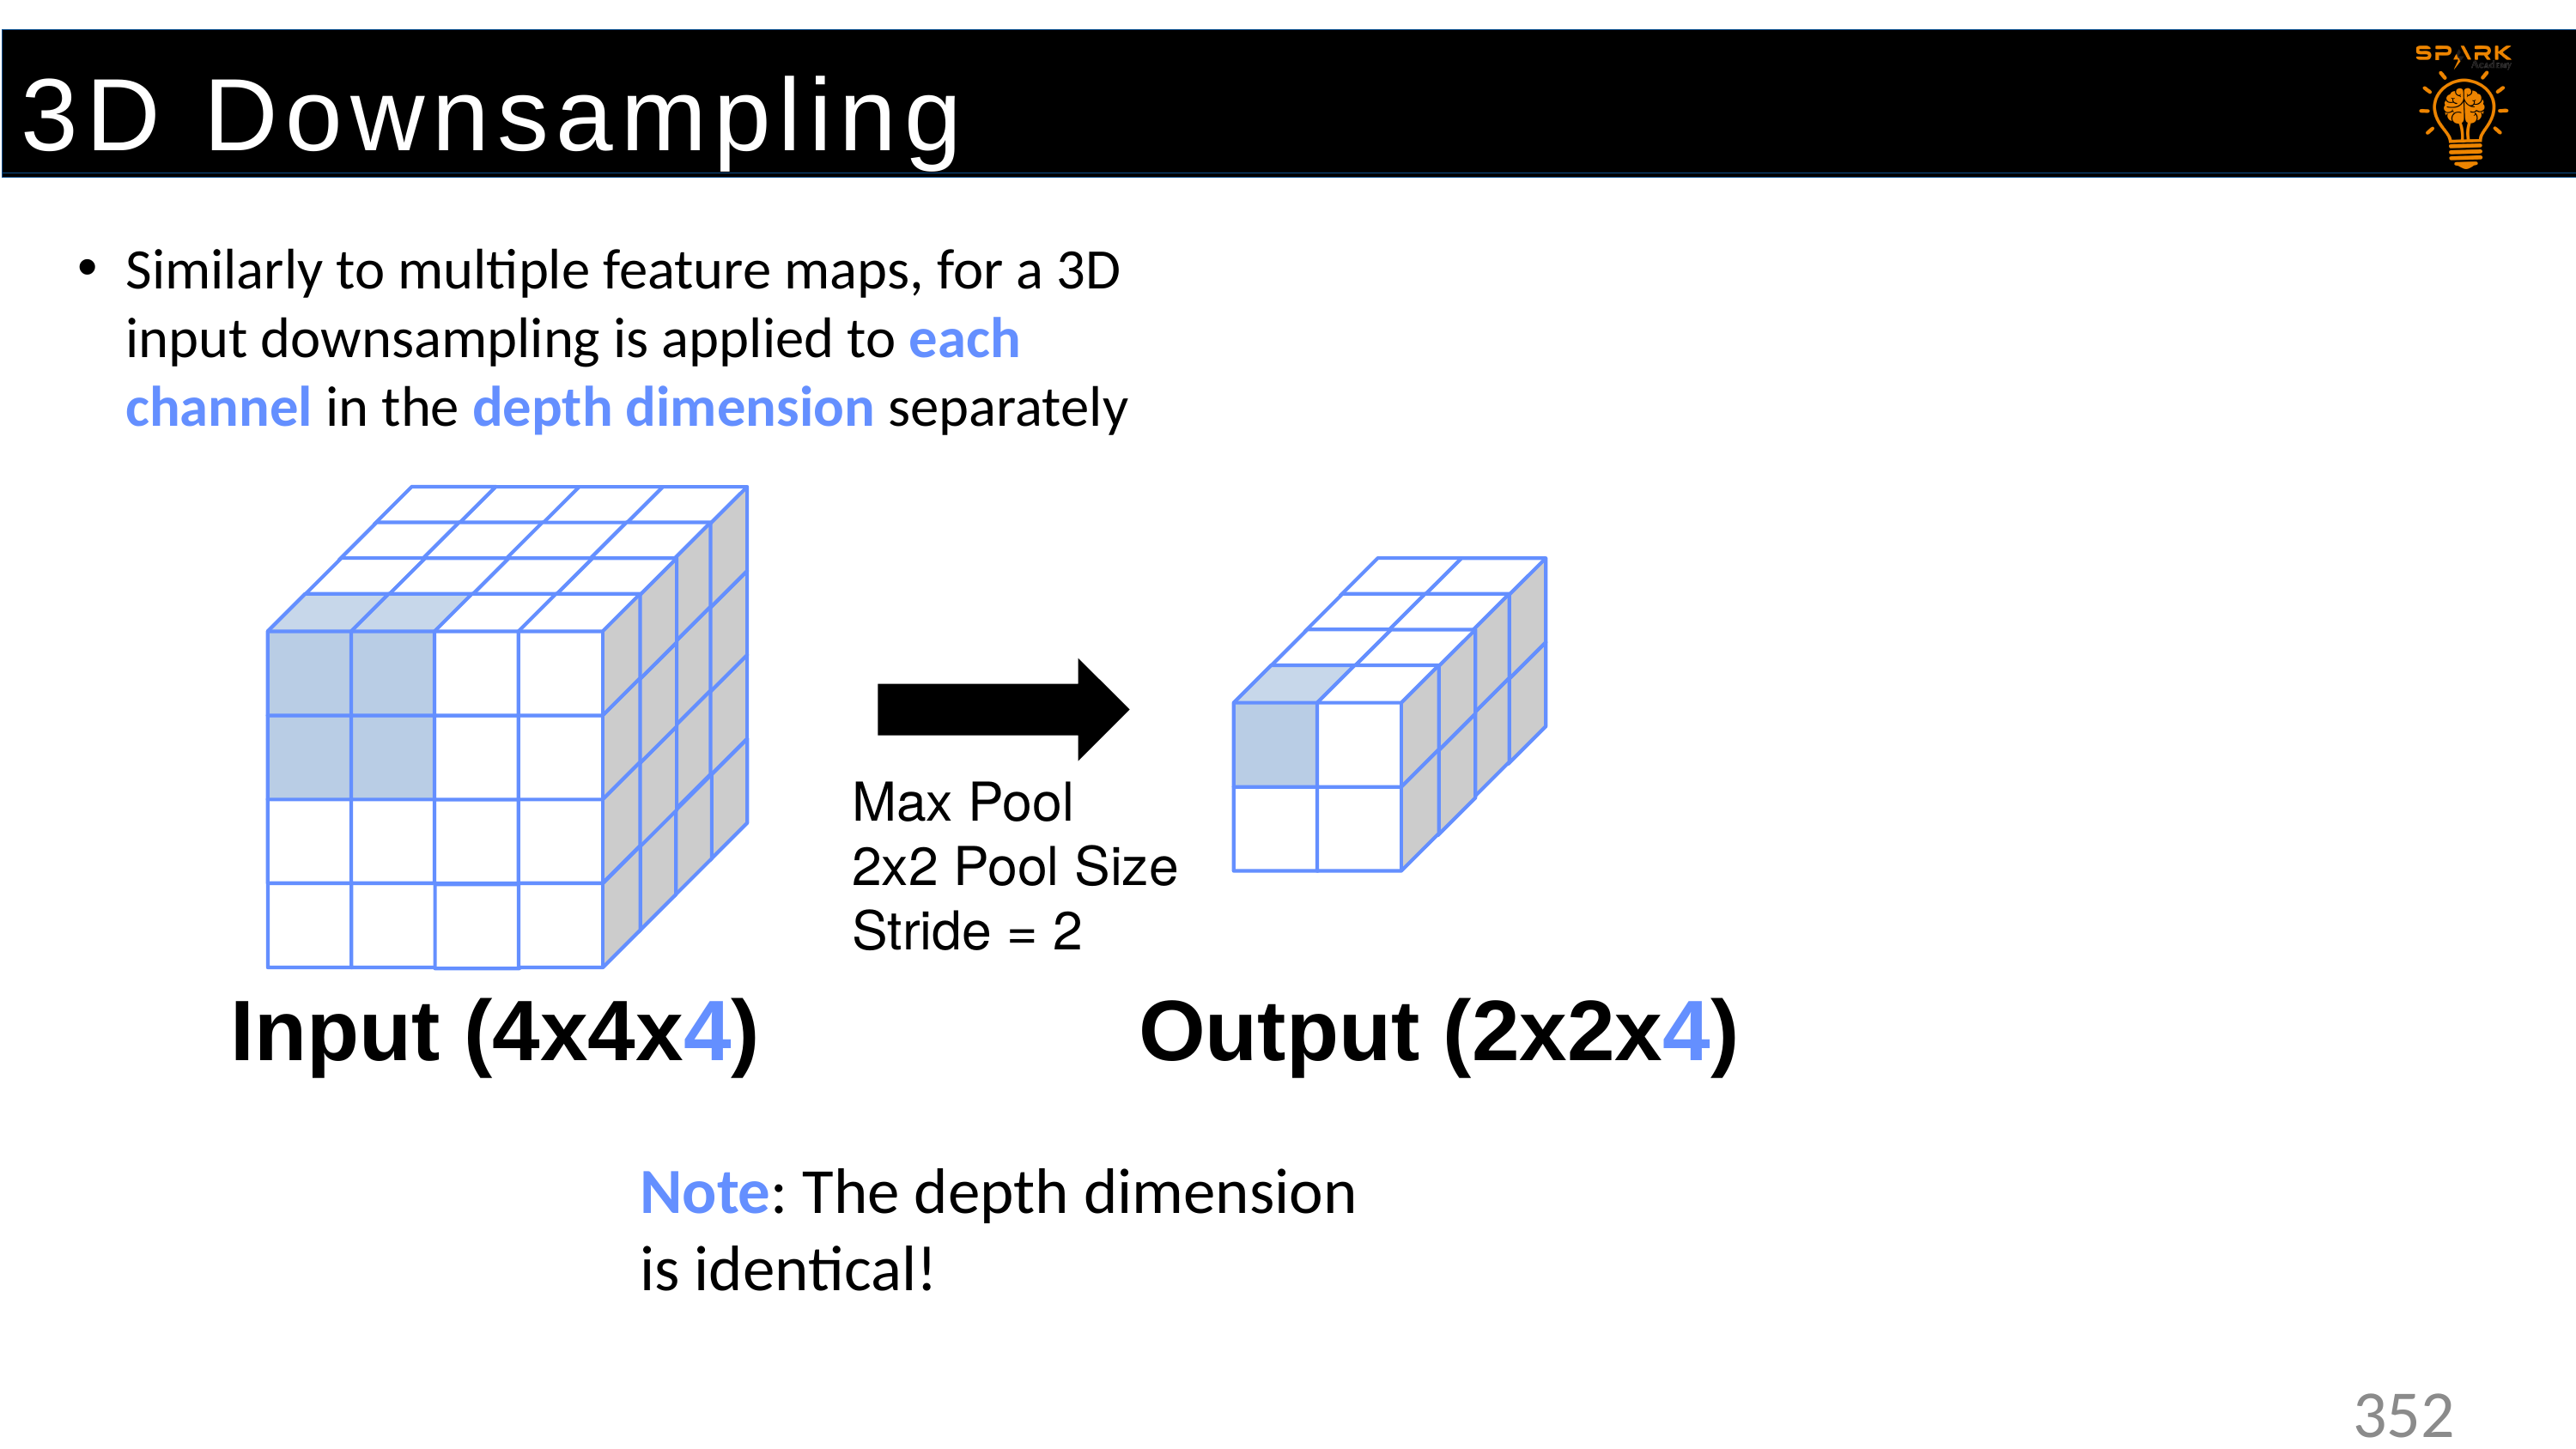

3D Downsampling
# 3D Downsampling

Similarly to multiple feature maps, for a 3D input downsampling is applied to each channel in the depth dimension separately

Max Pool
2x2 Pool Size Stride = 2
Input (4x4x4)
Output (2x2x4)
Note: The depth dimension is identical!
352